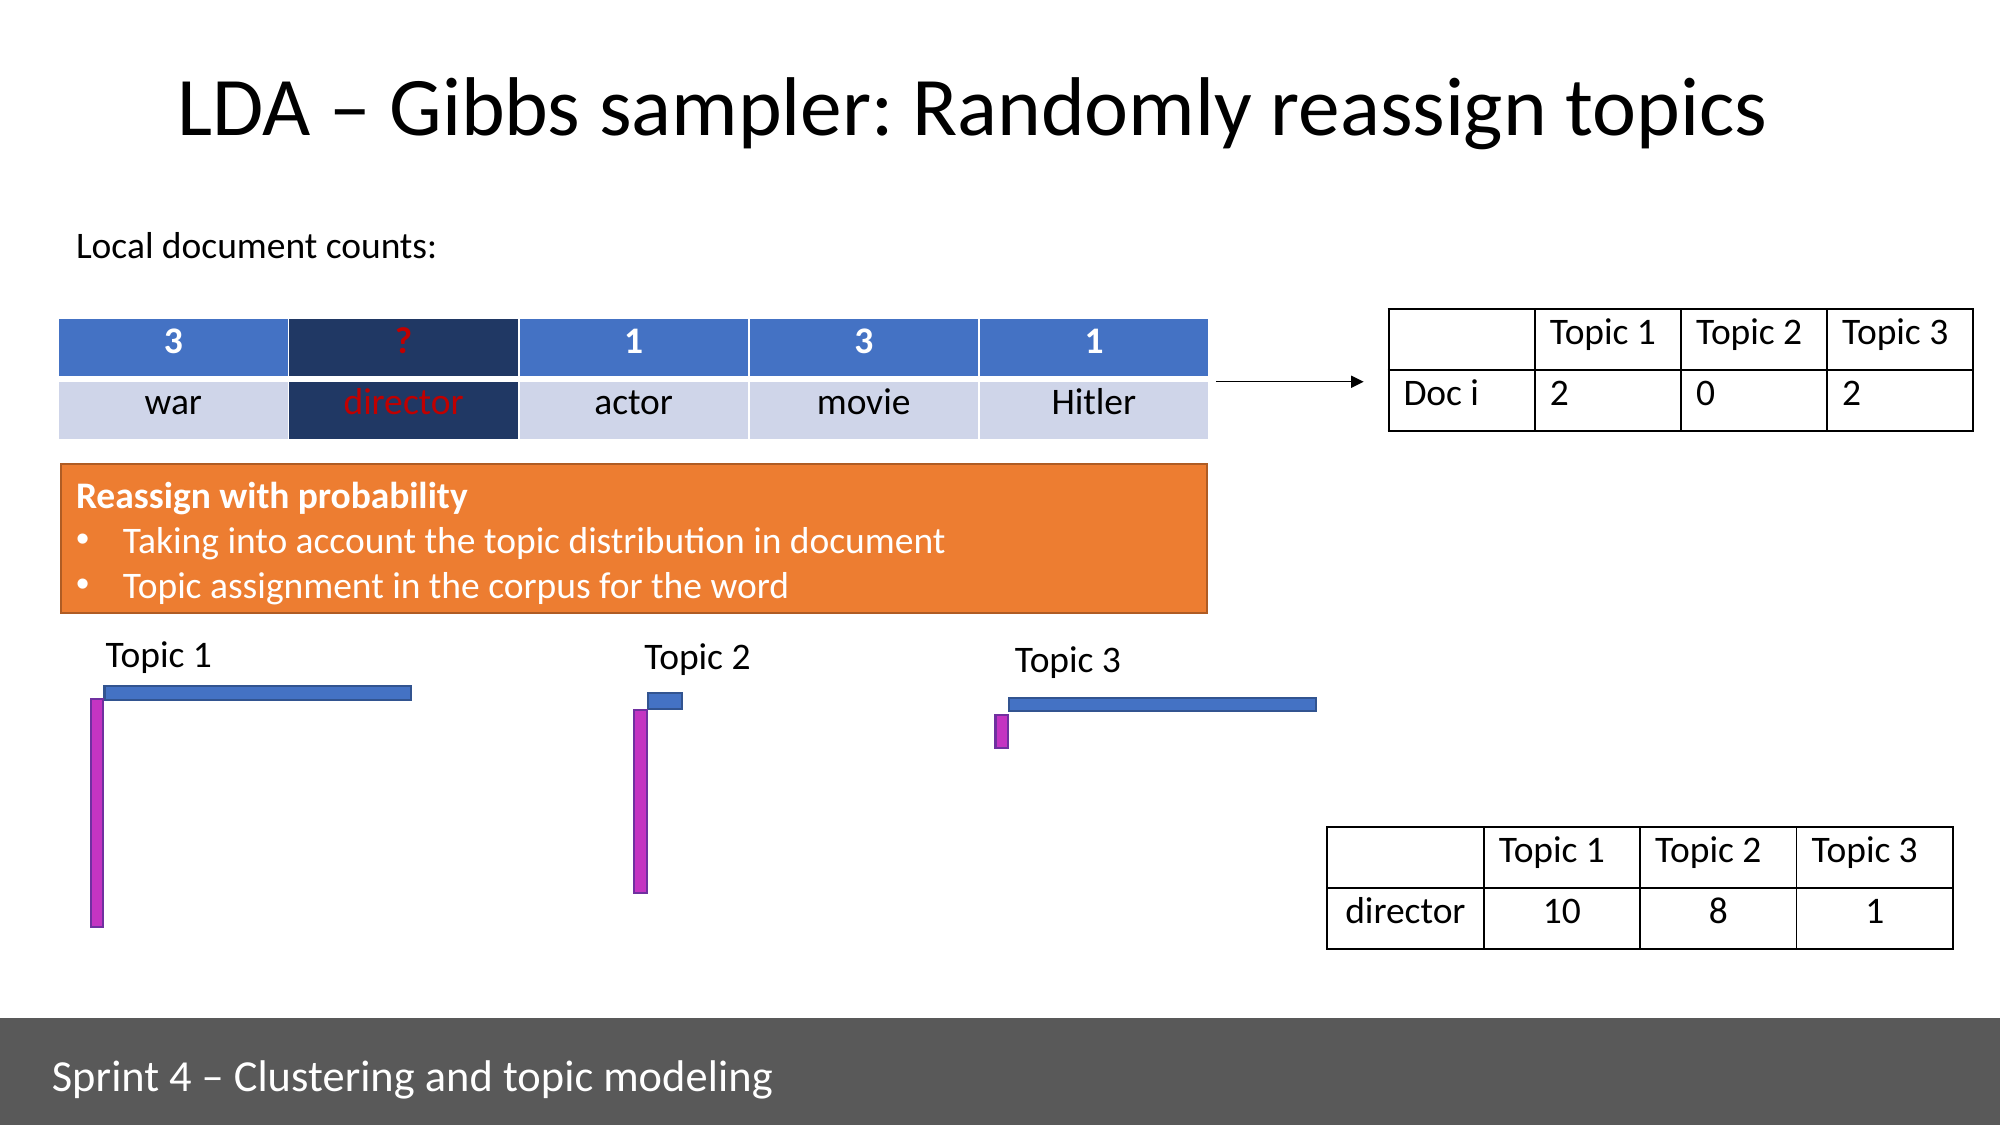

# LDA – Gibbs sampler: Randomly reassign topics
Local document counts:
|  | Topic 1 | Topic 2 | Topic 3 |
| --- | --- | --- | --- |
| Doc i | 2 | 0 | 2 |
| 3 | ? | 1 | 3 | 1 |
| --- | --- | --- | --- | --- |
| war | director | actor | movie | Hitler |
Reassign with probability
Taking into account the topic distribution in document
Topic assignment in the corpus for the word
Topic 1
Topic 2
Topic 3

|  | Topic 1 | Topic 2 | Topic 3 |
| --- | --- | --- | --- |
| director | 10 | 8 | 1 |

Sprint 4 – Clustering and topic modeling